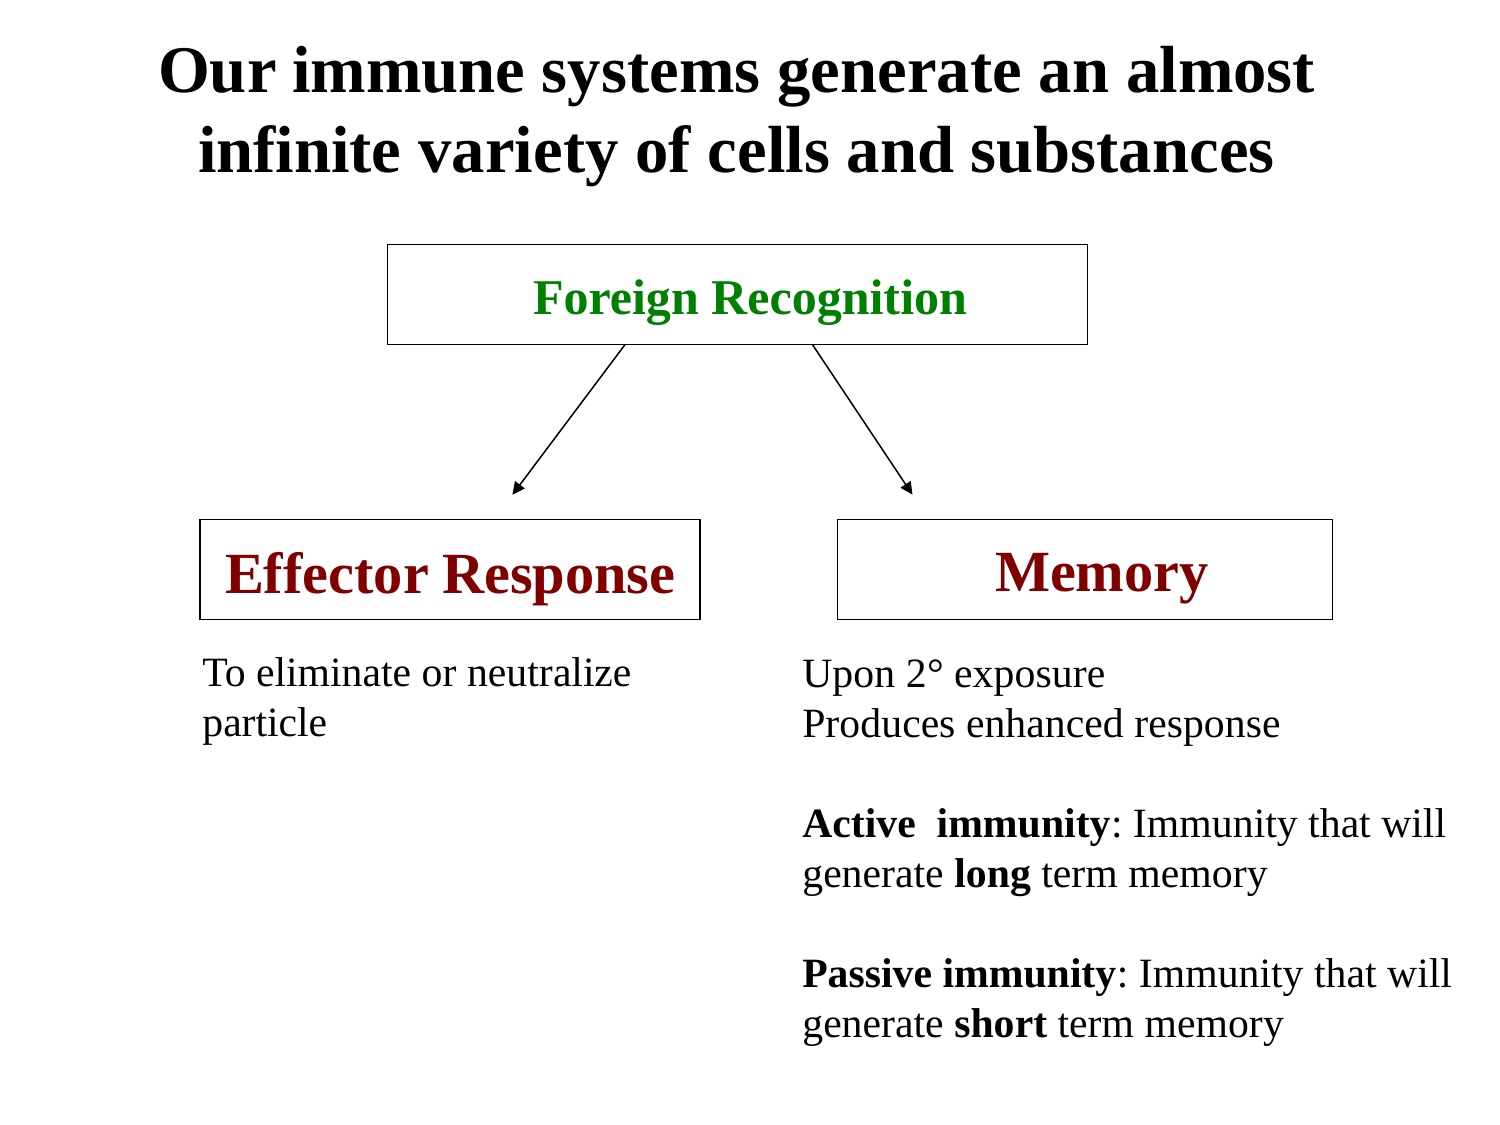

# Our immune systems generate an almost infinite variety of cells and substances

Foreign Recognition

  Memory
Effector Response
To eliminate or neutralize particle
Upon 2° exposure
Produces enhanced response

Active  immunity: Immunity that will generate long term memory

Passive immunity: Immunity that will generate short term memory